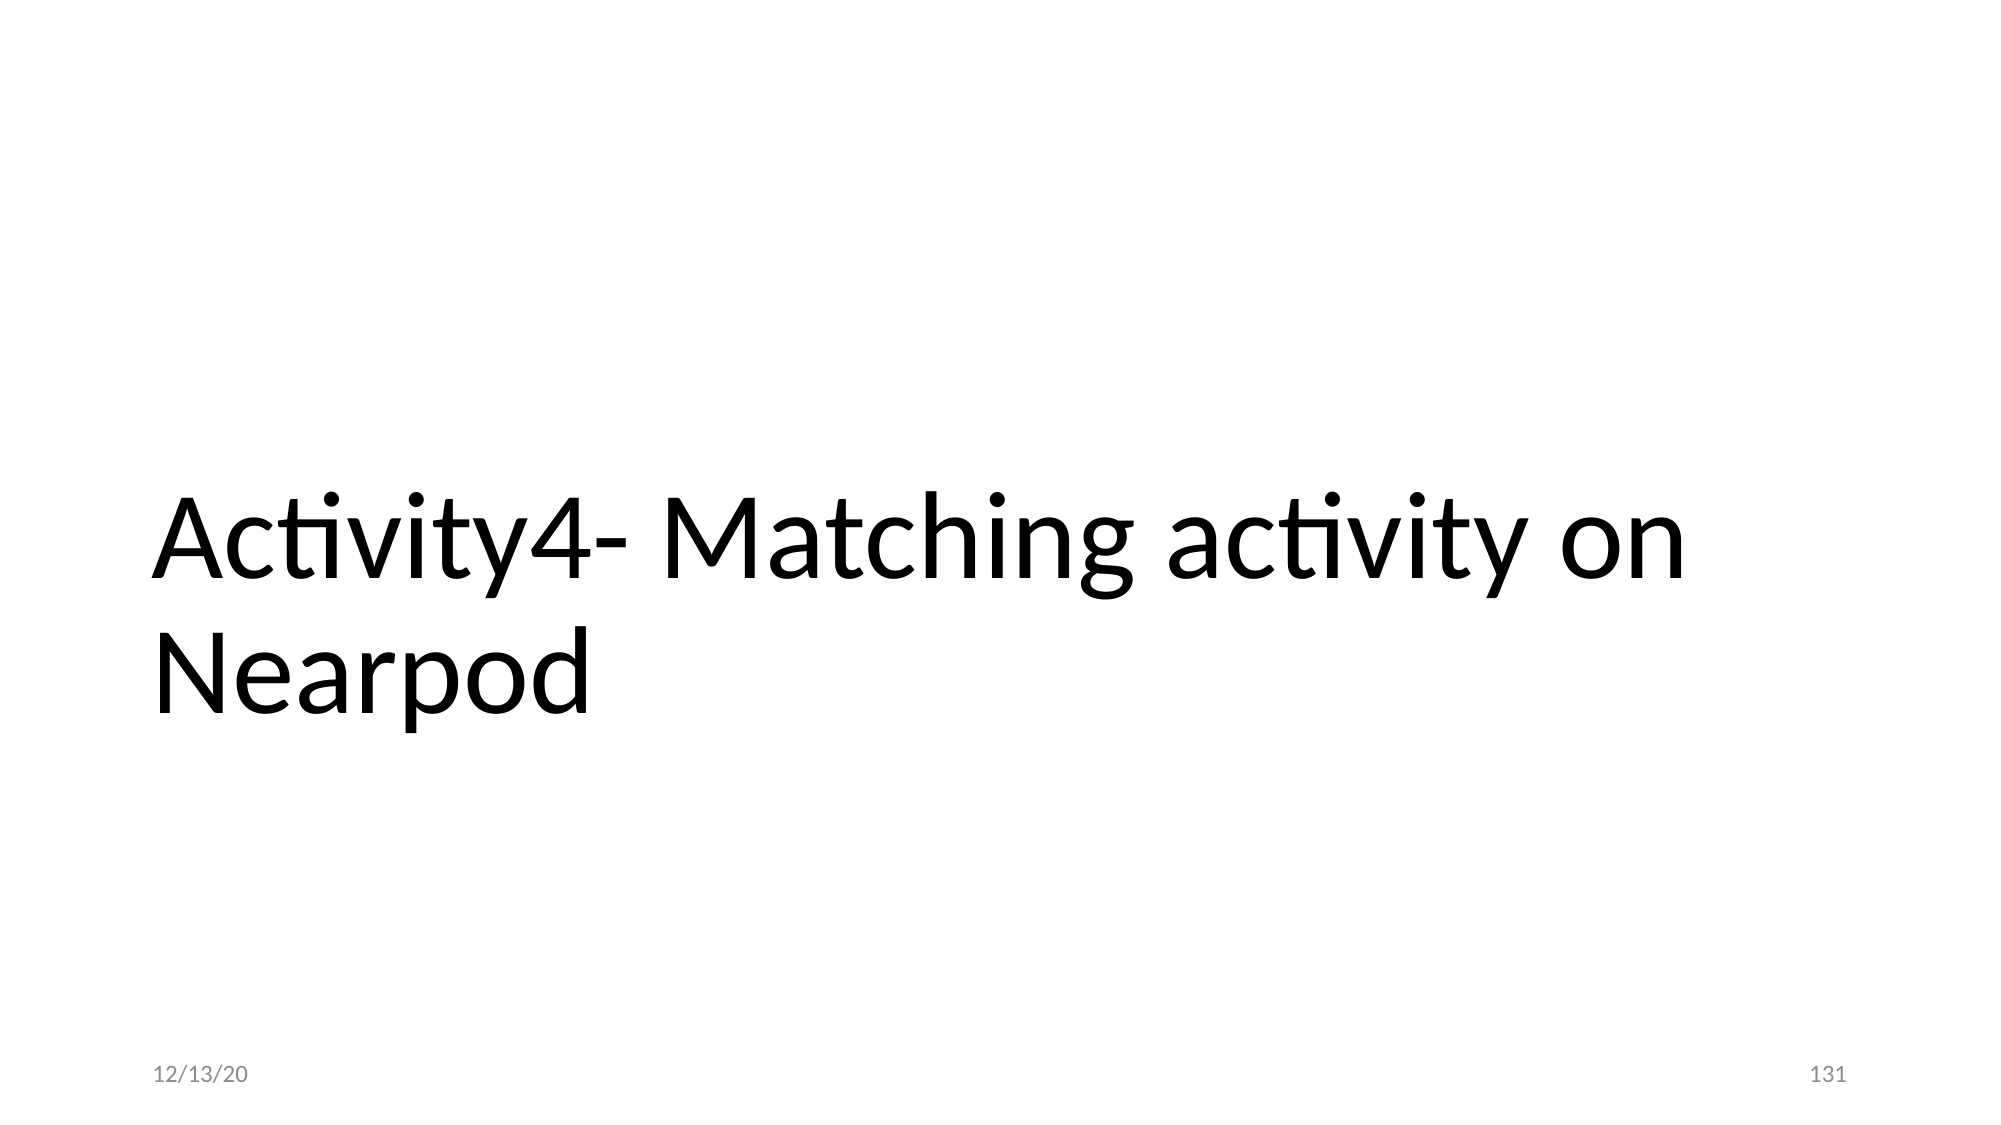

# Activity4- Matching activity on Nearpod

12/13/20
131